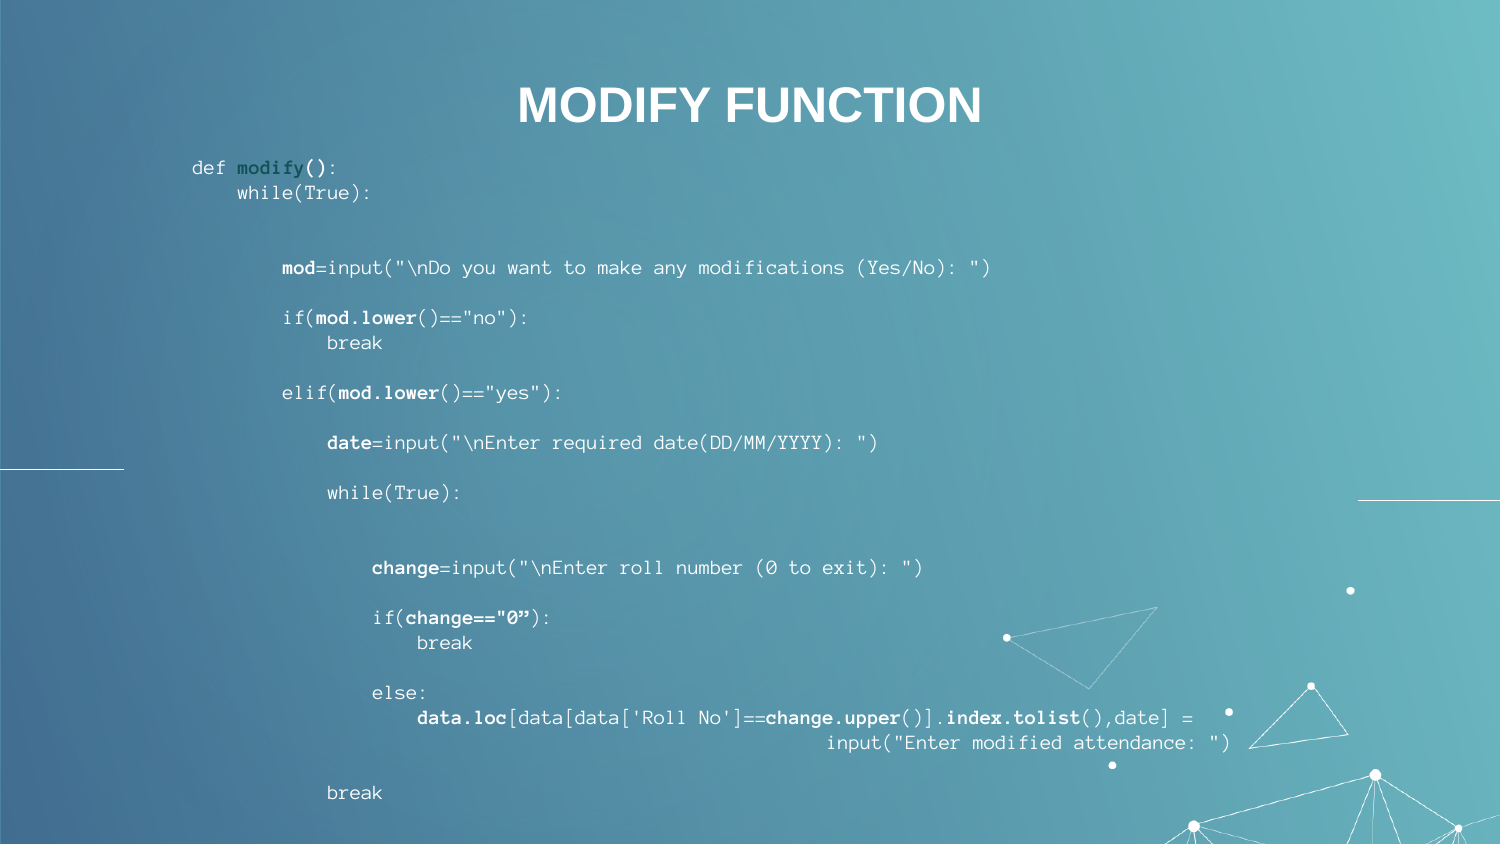

# MODIFY FUNCTION
def modify():
    while(True):
        mod=input("\nDo you want to make any modifications (Yes/No): ")
        if(mod.lower()=="no"):
            break
        elif(mod.lower()=="yes"):
            date=input("\nEnter required date(DD/MM/YYYY): ")
            while(True):
                change=input("\nEnter roll number (0 to exit): ")
                if(change=="0”):
                    break
                else:
                    data.loc[data[data['Roll No']==change.upper()].index.tolist(),date] = 					   input("Enter modified attendance: ")
            break